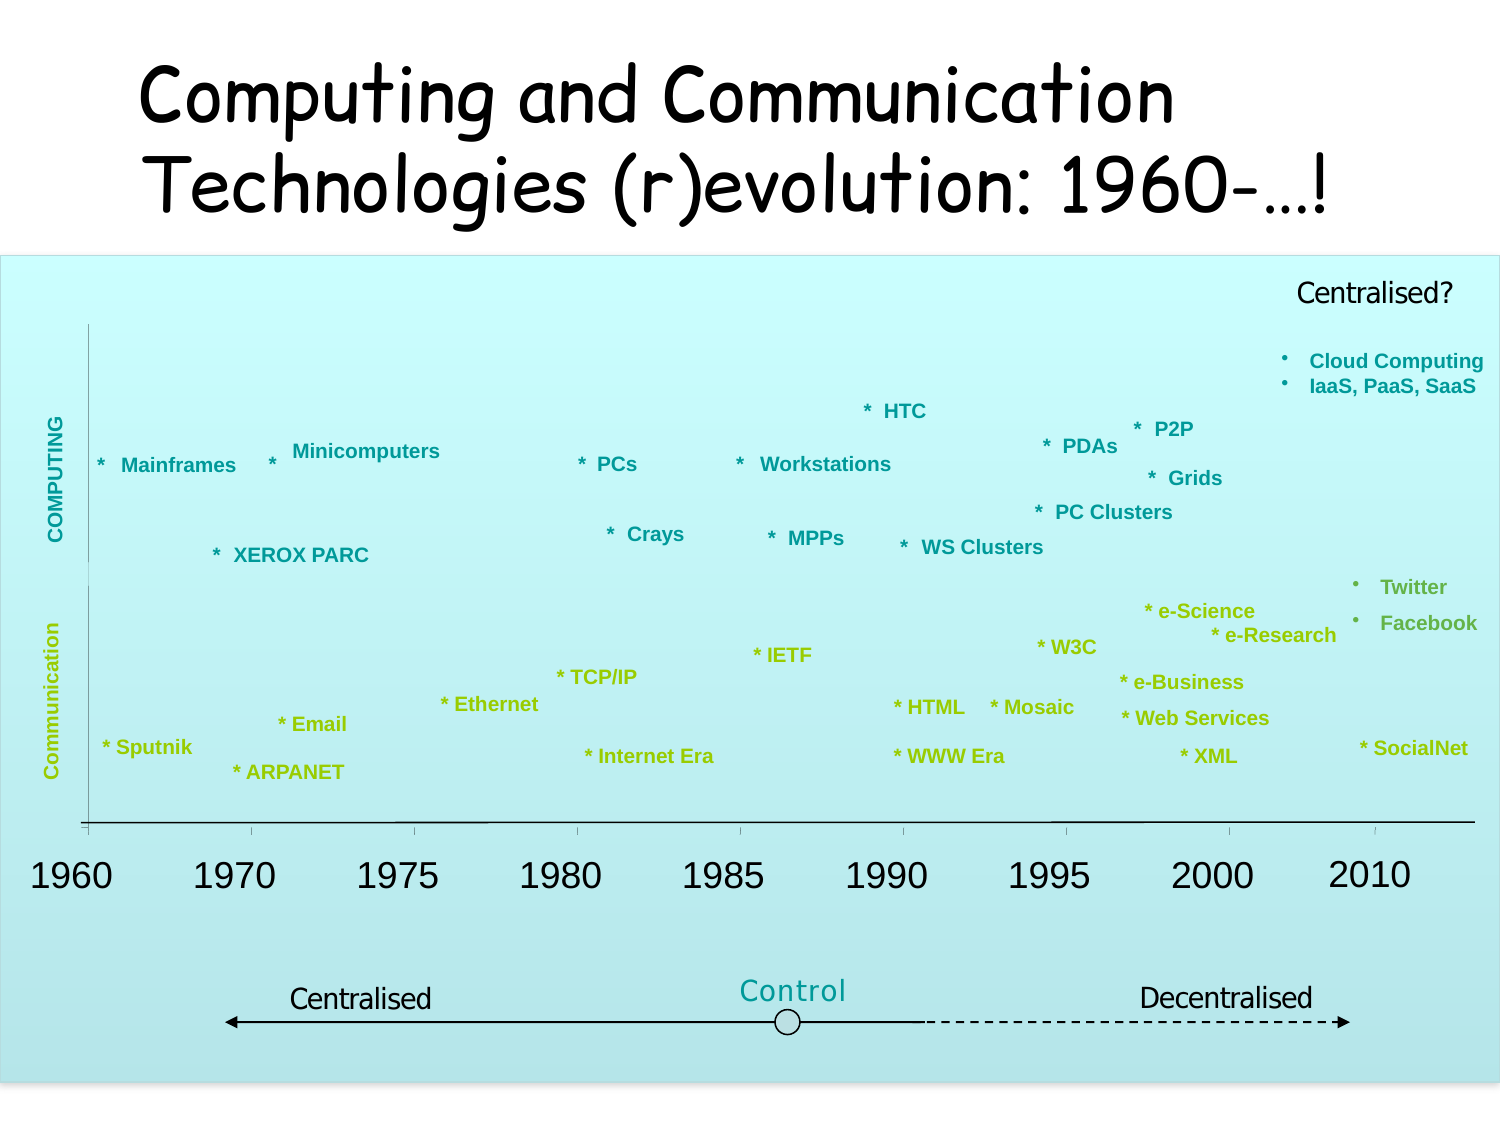

# Computing and Communication Technologies (r)evolution: 1960-…!

Centralised?

Cloud Computing
IaaS, PaaS, SaaS

*
HTC

*
P2P

*
PDAs
Minicomputers

*
*
PCs
*
Workstations
*
Mainframes
*
Grids
COMPUTING

*
PC Clusters

*
Crays

*
MPPs
*
WS Clusters
*
XEROX PARC
Twitter
* e-Science
Facebook
* e-Research

* W3C
* IETF

* TCP/IP

* e-Business

Communication
* Ethernet
* HTML
* Mosaic

* Web Services
* Email

* Sputnik
* SocialNet
* Internet Era
* WWW Era
* XML

* ARPANET

2010
1960
1970
1975
1980
1985
1990
1995
2000
Control
Decentralised
Centralised